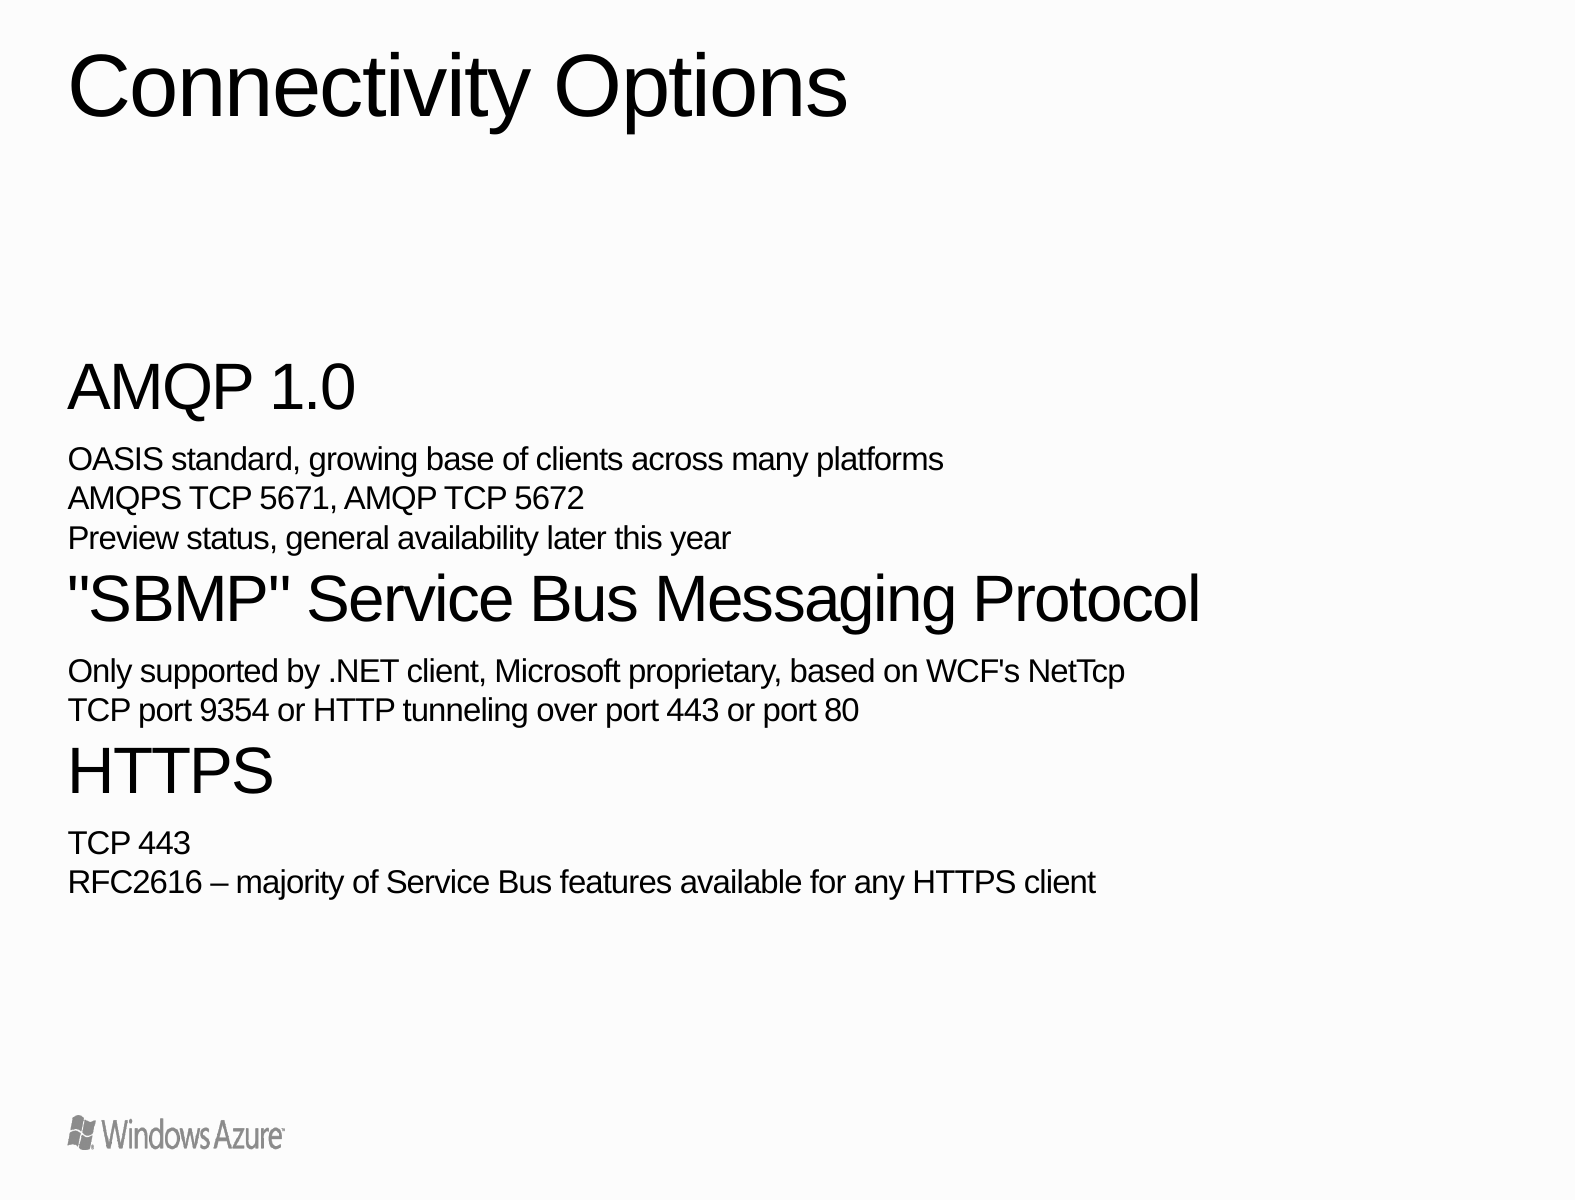

# Connectivity Options
AMQP 1.0
OASIS standard, growing base of clients across many platforms
AMQPS TCP 5671, AMQP TCP 5672
Preview status, general availability later this year
"SBMP" Service Bus Messaging Protocol
Only supported by .NET client, Microsoft proprietary, based on WCF's NetTcp
TCP port 9354 or HTTP tunneling over port 443 or port 80
HTTPS
TCP 443
RFC2616 – majority of Service Bus features available for any HTTPS client